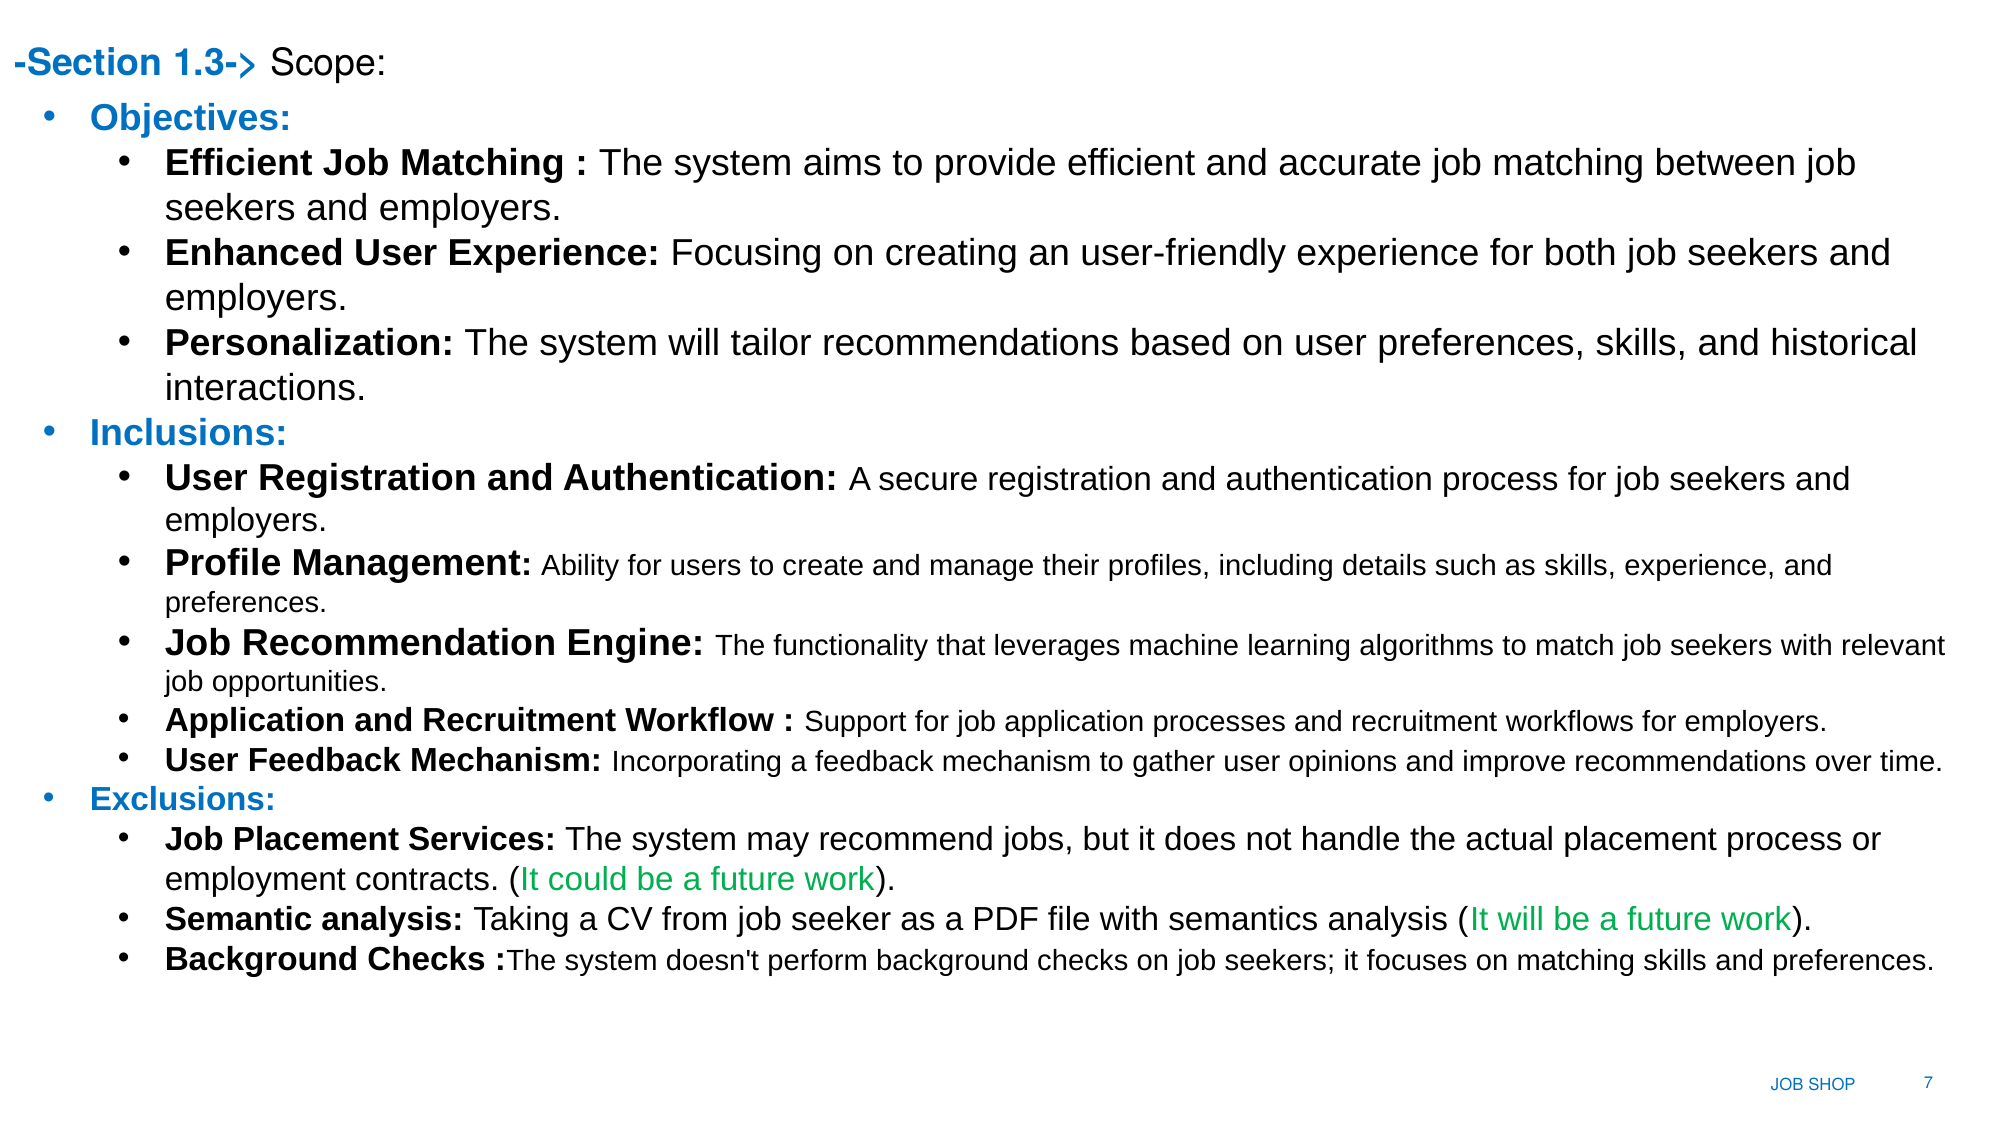

-Section 1.3-> Scope:
Objectives:
Efficient Job Matching : The system aims to provide efficient and accurate job matching between job seekers and employers.
Enhanced User Experience: Focusing on creating an user-friendly experience for both job seekers and employers.
Personalization: The system will tailor recommendations based on user preferences, skills, and historical interactions.
Inclusions:
User Registration and Authentication: A secure registration and authentication process for job seekers and employers.
Profile Management: Ability for users to create and manage their profiles, including details such as skills, experience, and preferences.
Job Recommendation Engine: The functionality that leverages machine learning algorithms to match job seekers with relevant job opportunities.
Application and Recruitment Workflow : Support for job application processes and recruitment workflows for employers.
User Feedback Mechanism: Incorporating a feedback mechanism to gather user opinions and improve recommendations over time.
Exclusions:
Job Placement Services: The system may recommend jobs, but it does not handle the actual placement process or employment contracts. (It could be a future work).
Semantic analysis: Taking a CV from job seeker as a PDF file with semantics analysis (It will be a future work).
Background Checks :The system doesn't perform background checks on job seekers; it focuses on matching skills and preferences.

Job shop
7